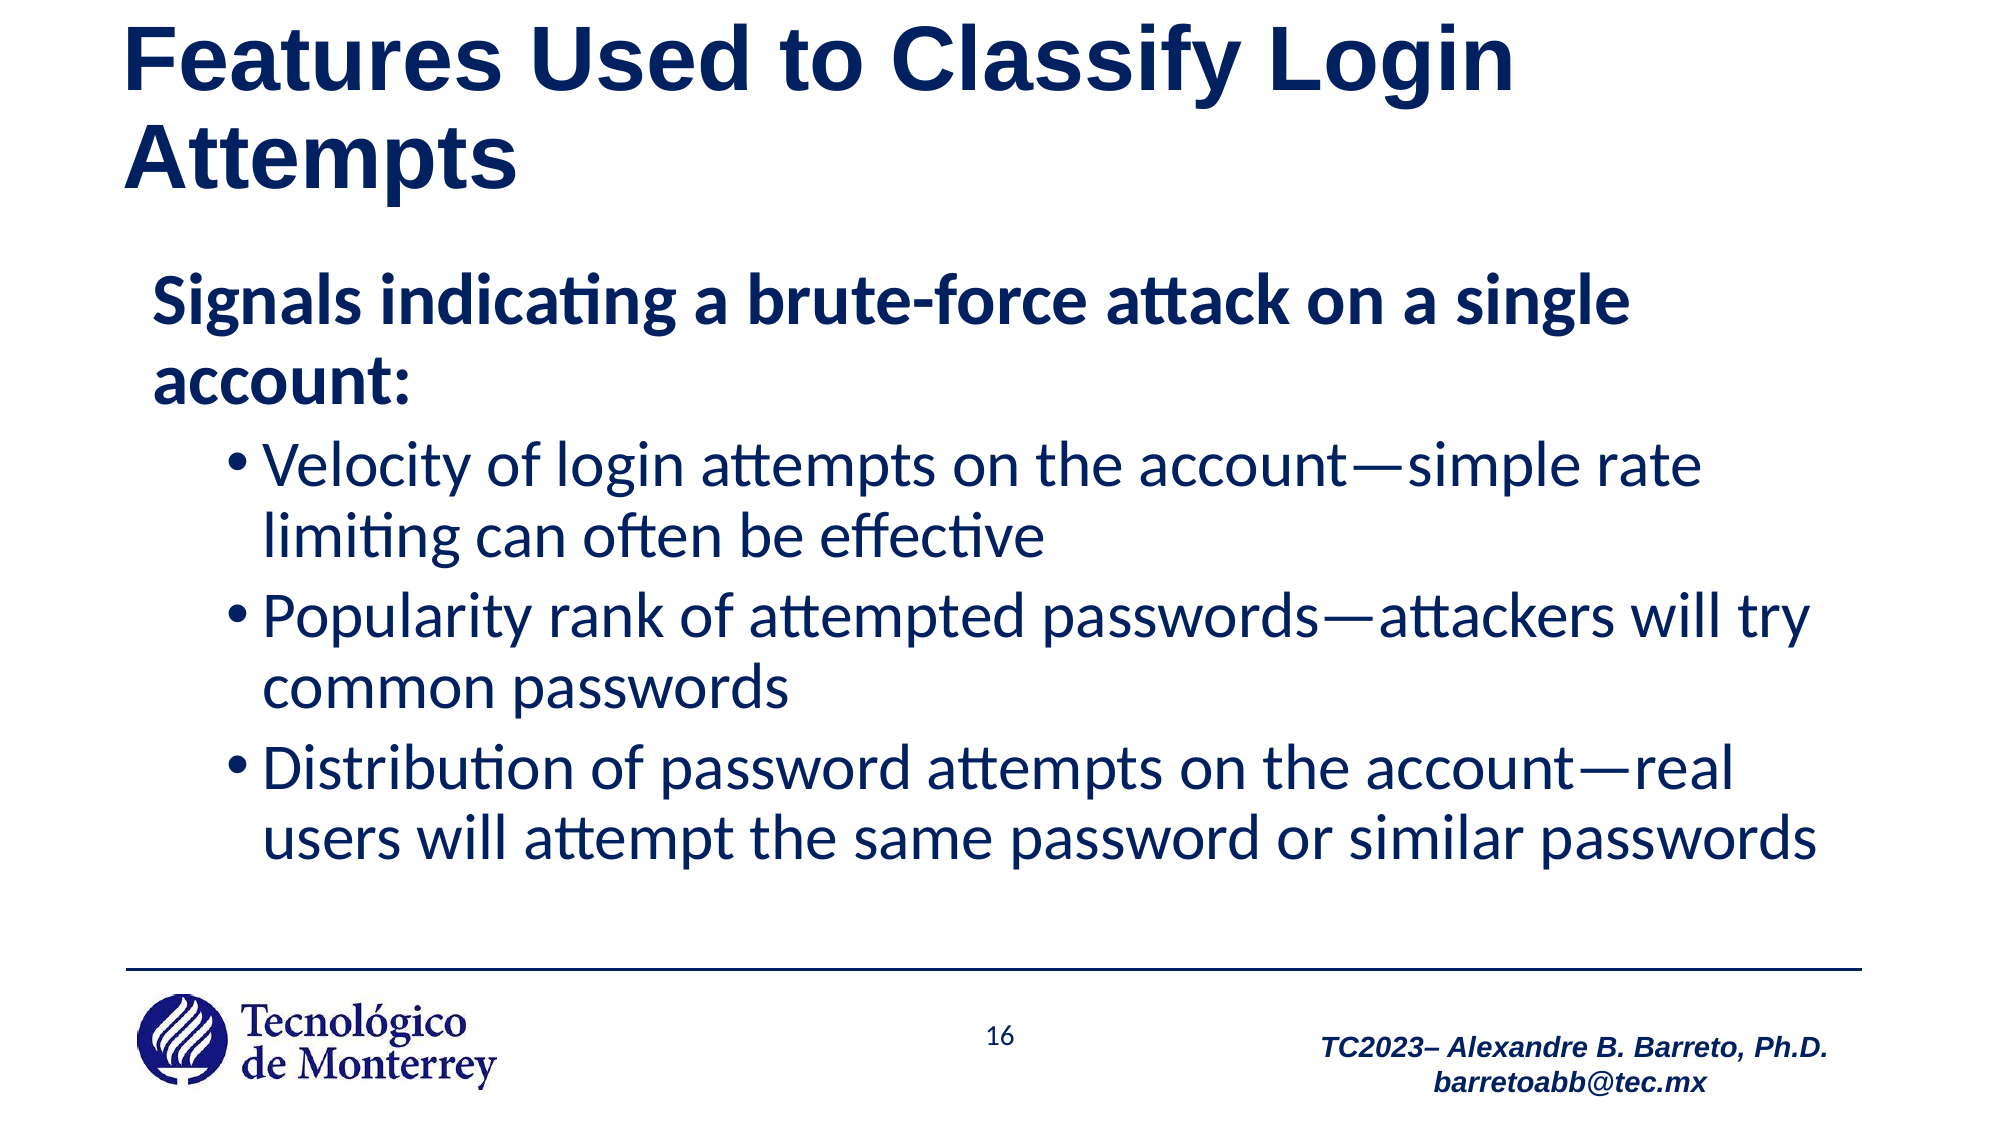

# Features Used to Classify Login Attempts
Signals indicating a brute-force attack on a single account:
Velocity of login attempts on the account—simple rate limiting can often be effective
Popularity rank of attempted passwords—attackers will try common passwords
Distribution of password attempts on the account—real users will attempt the same password or similar passwords